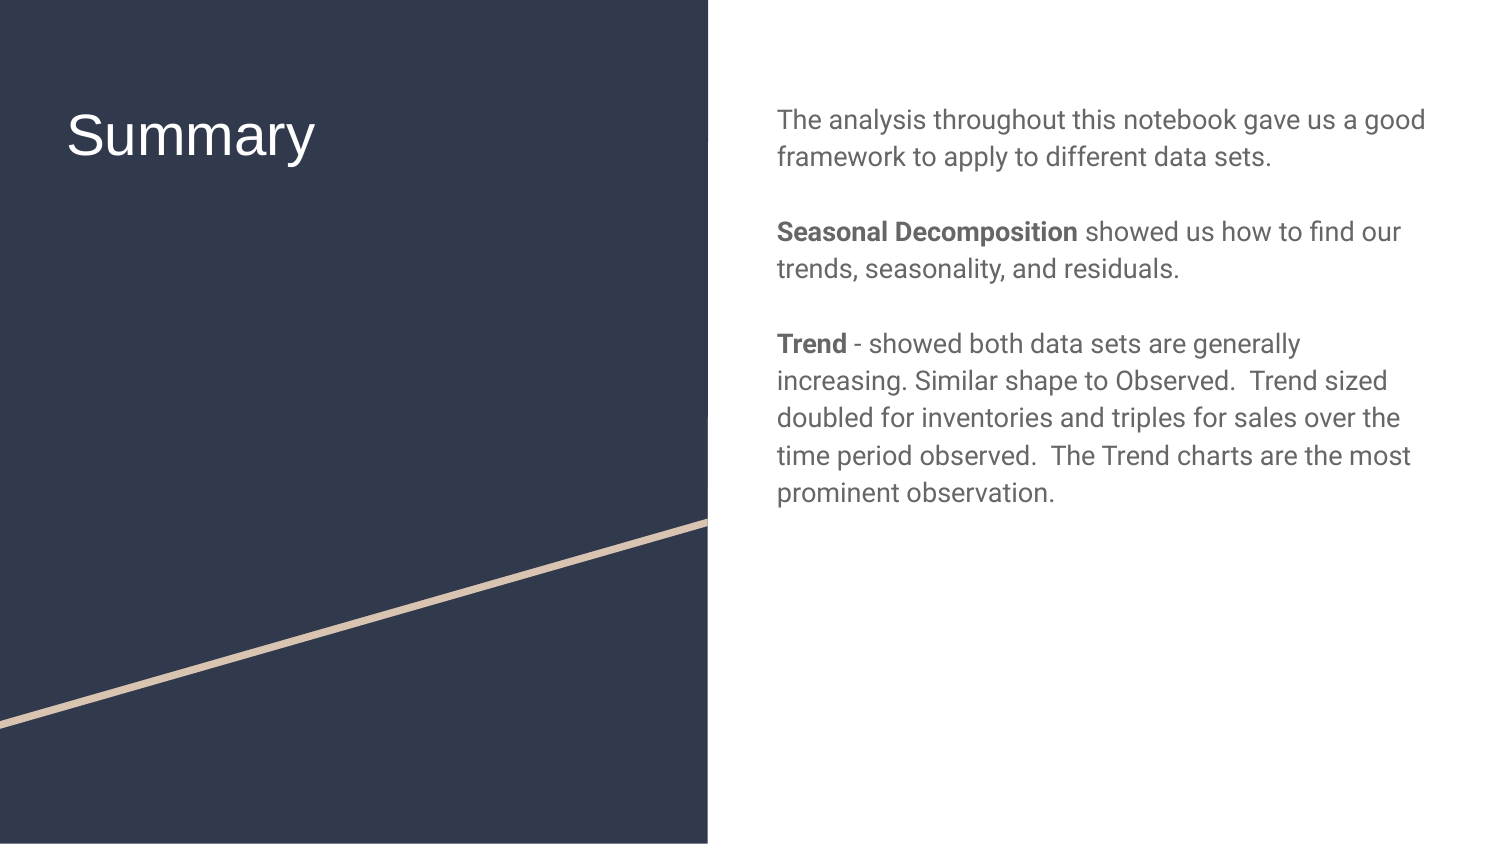

# Summary
The analysis throughout this notebook gave us a good framework to apply to different data sets.
Seasonal Decomposition showed us how to find our trends, seasonality, and residuals.
Trend - showed both data sets are generally increasing. Similar shape to Observed.  Trend sized doubled for inventories and triples for sales over the time period observed.  The Trend charts are the most prominent observation.